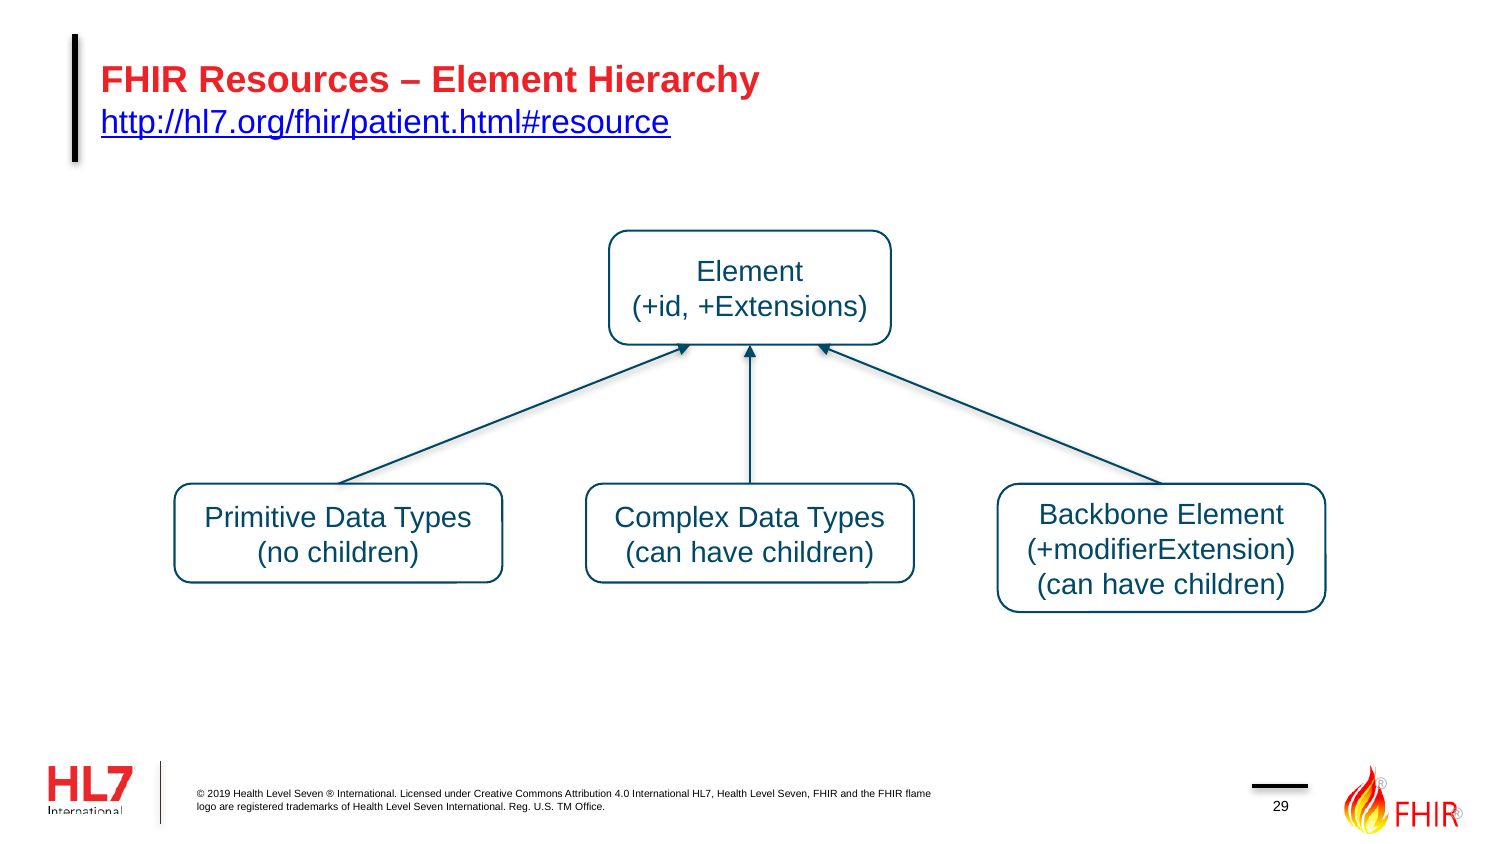

# FHIR Resources – Element Hierarchy http://hl7.org/fhir/patient.html#resource
Element
(+id, +Extensions)
Primitive Data Types
(no children)
Complex Data Types
(can have children)
Backbone Element
(+modifierExtension)
(can have children)
29
© 2019 Health Level Seven ® International. Licensed under Creative Commons Attribution 4.0 International HL7, Health Level Seven, FHIR and the FHIR flame logo are registered trademarks of Health Level Seven International. Reg. U.S. TM Office.